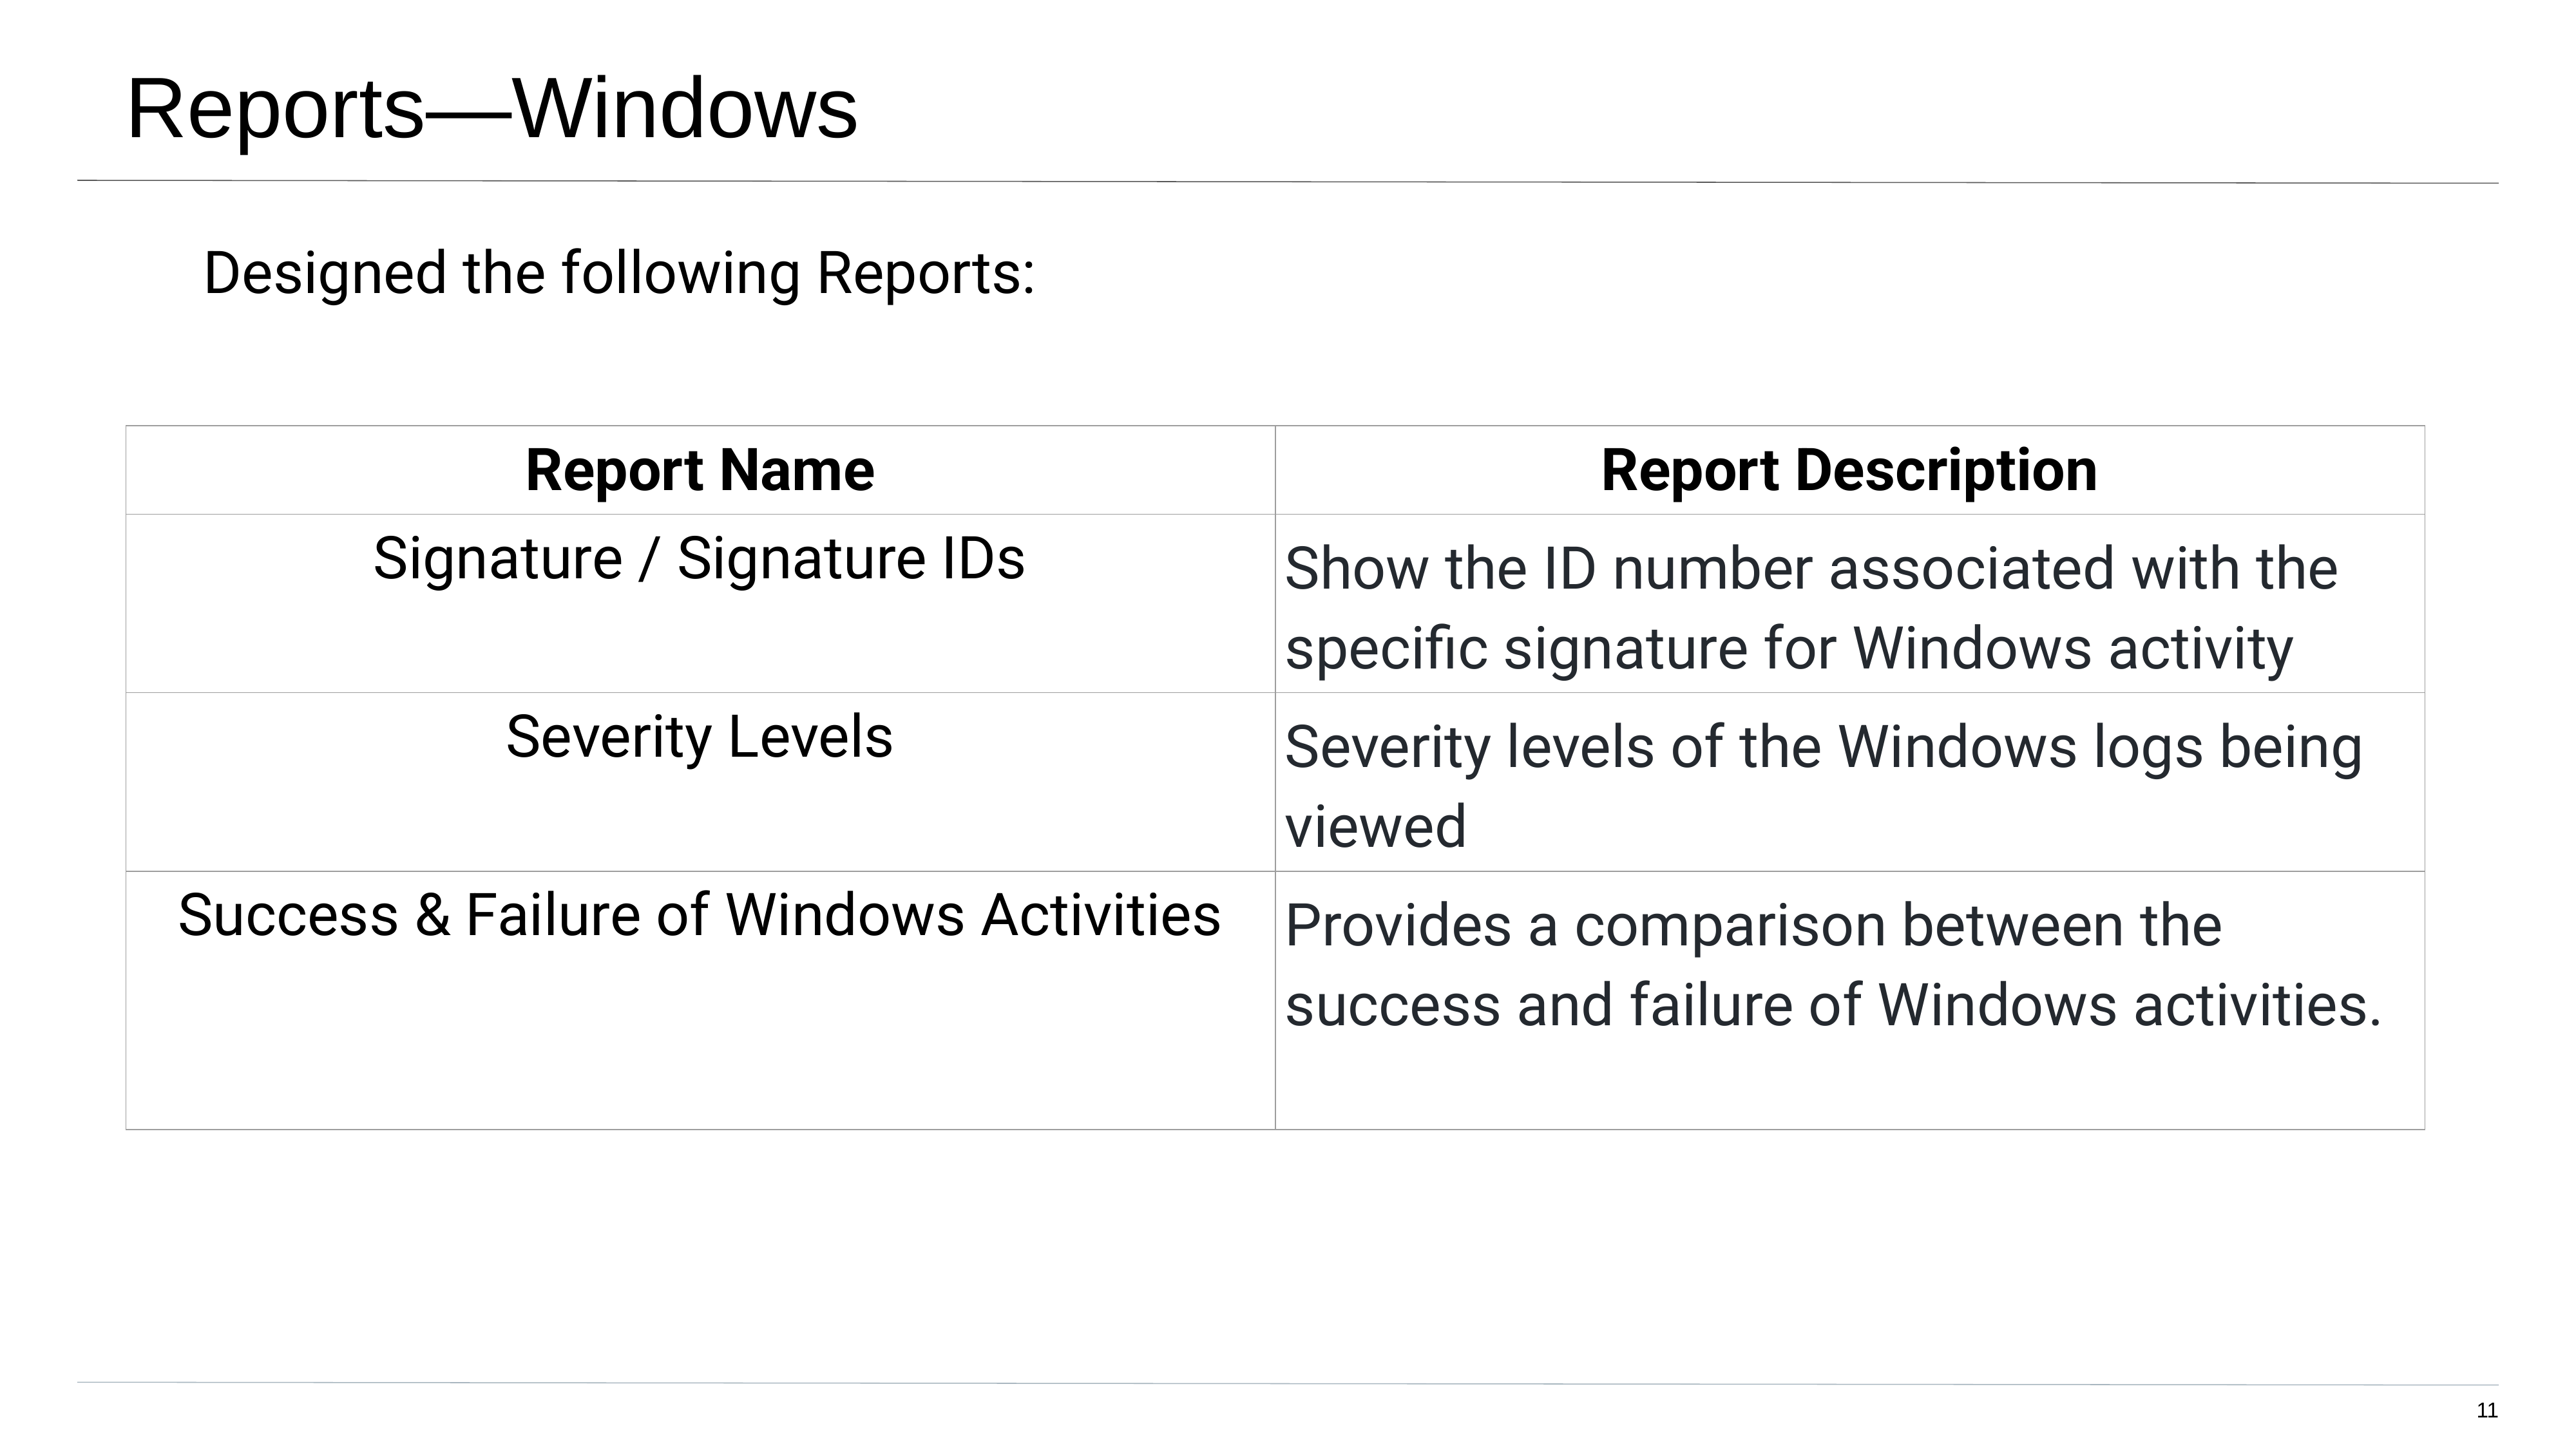

# Reports—Windows
Designed the following Reports:

| Report Name | Report Description |
| --- | --- |
| Signature / Signature IDs | Show the ID number associated with the specific signature for Windows activity |
| Severity Levels | Severity levels of the Windows logs being viewed |
| Success & Failure of Windows Activities | Provides a comparison between the success and failure of Windows activities. |
11